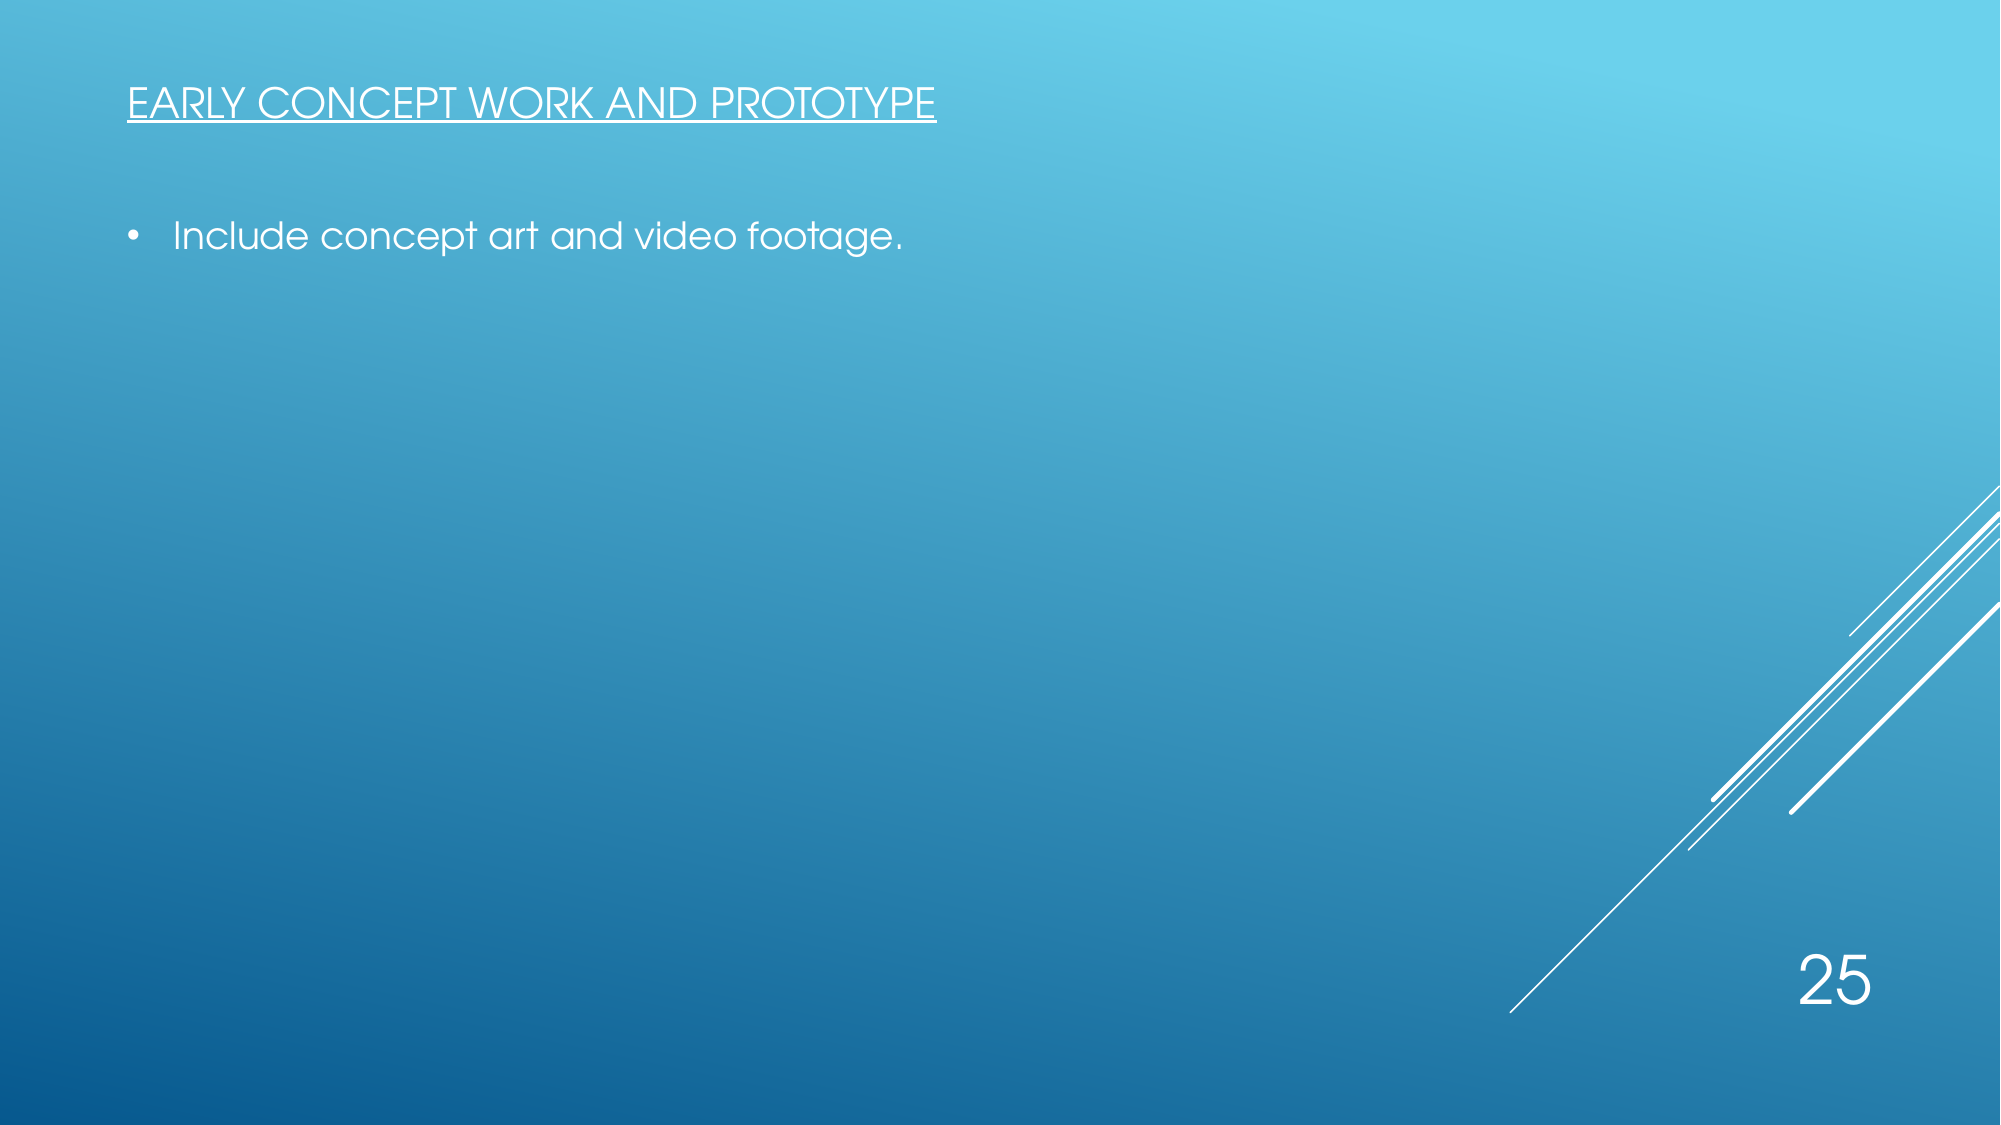

# Early concept work and Prototype
Include concept art and video footage.

25